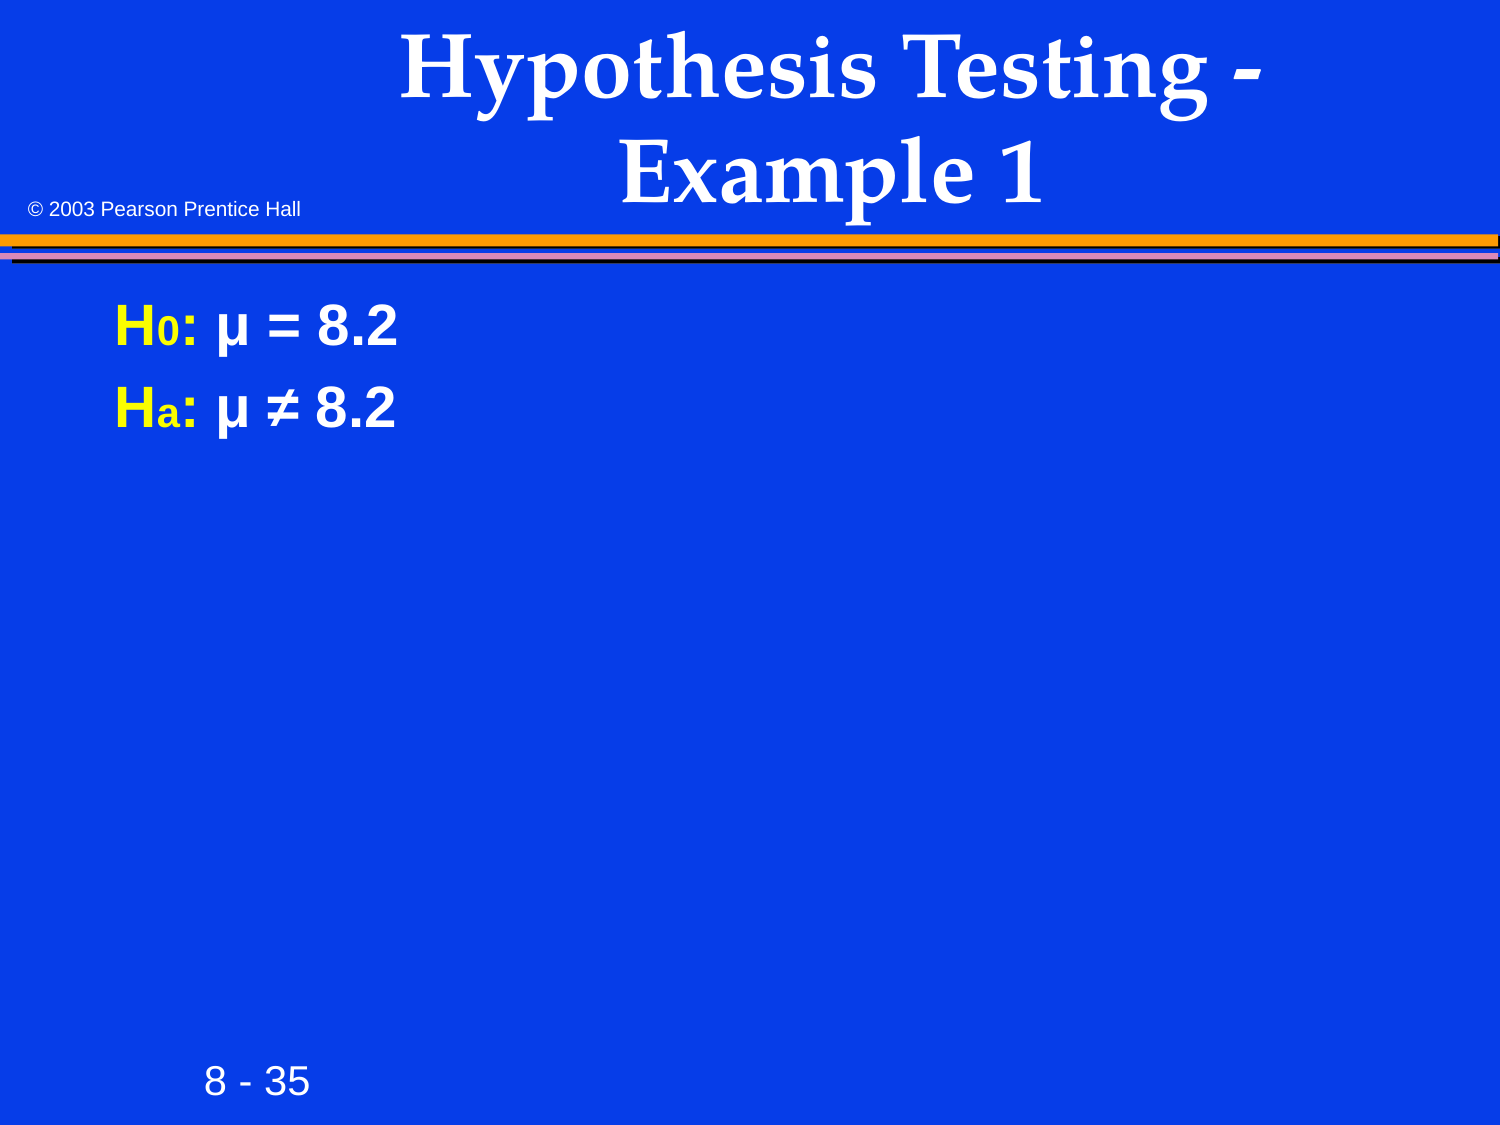

# Hypothesis Testing - Example 1
H0: μ = 8.2
Ha: μ ≠ 8.2